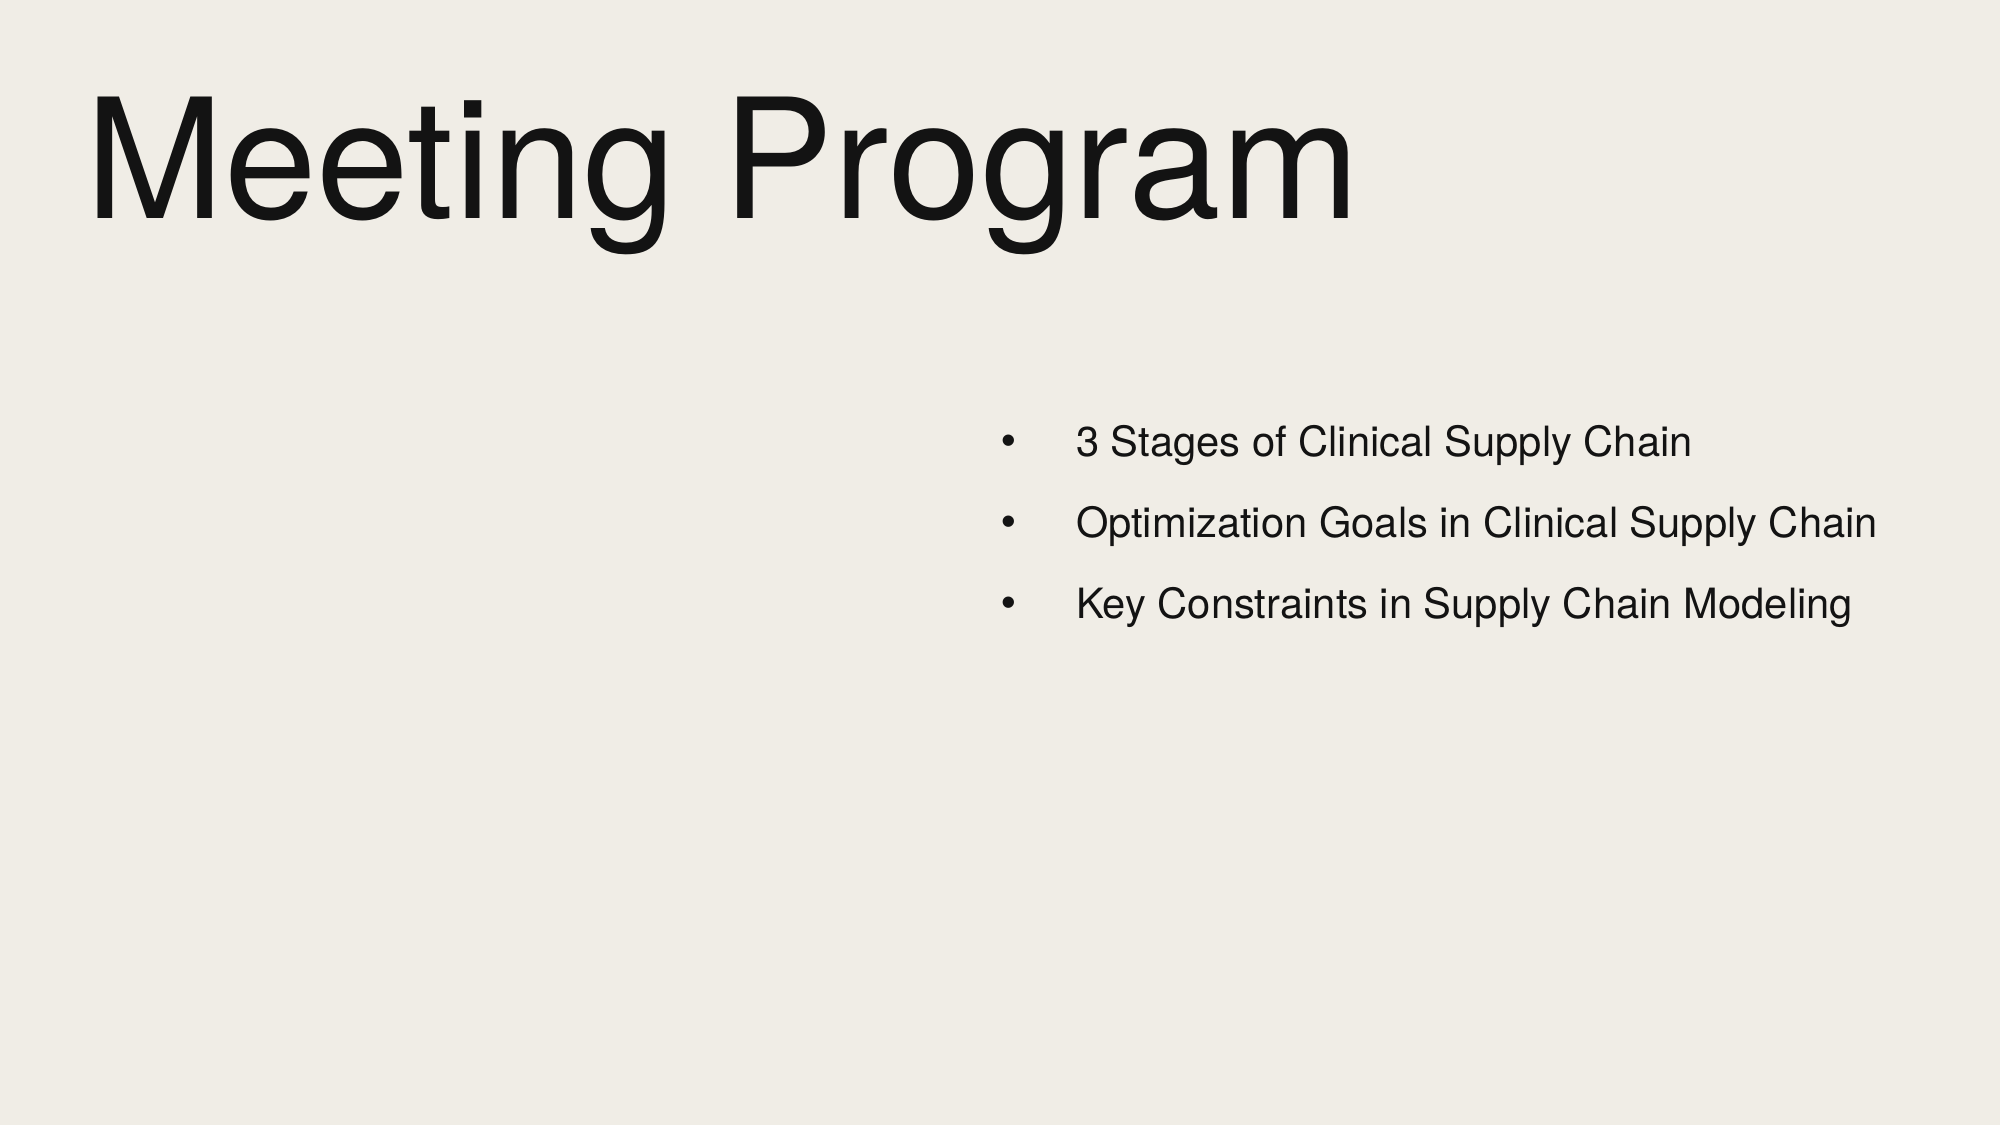

# Meeting Program
3 Stages of Clinical Supply Chain
Optimization Goals in Clinical Supply Chain
Key Constraints in Supply Chain Modeling